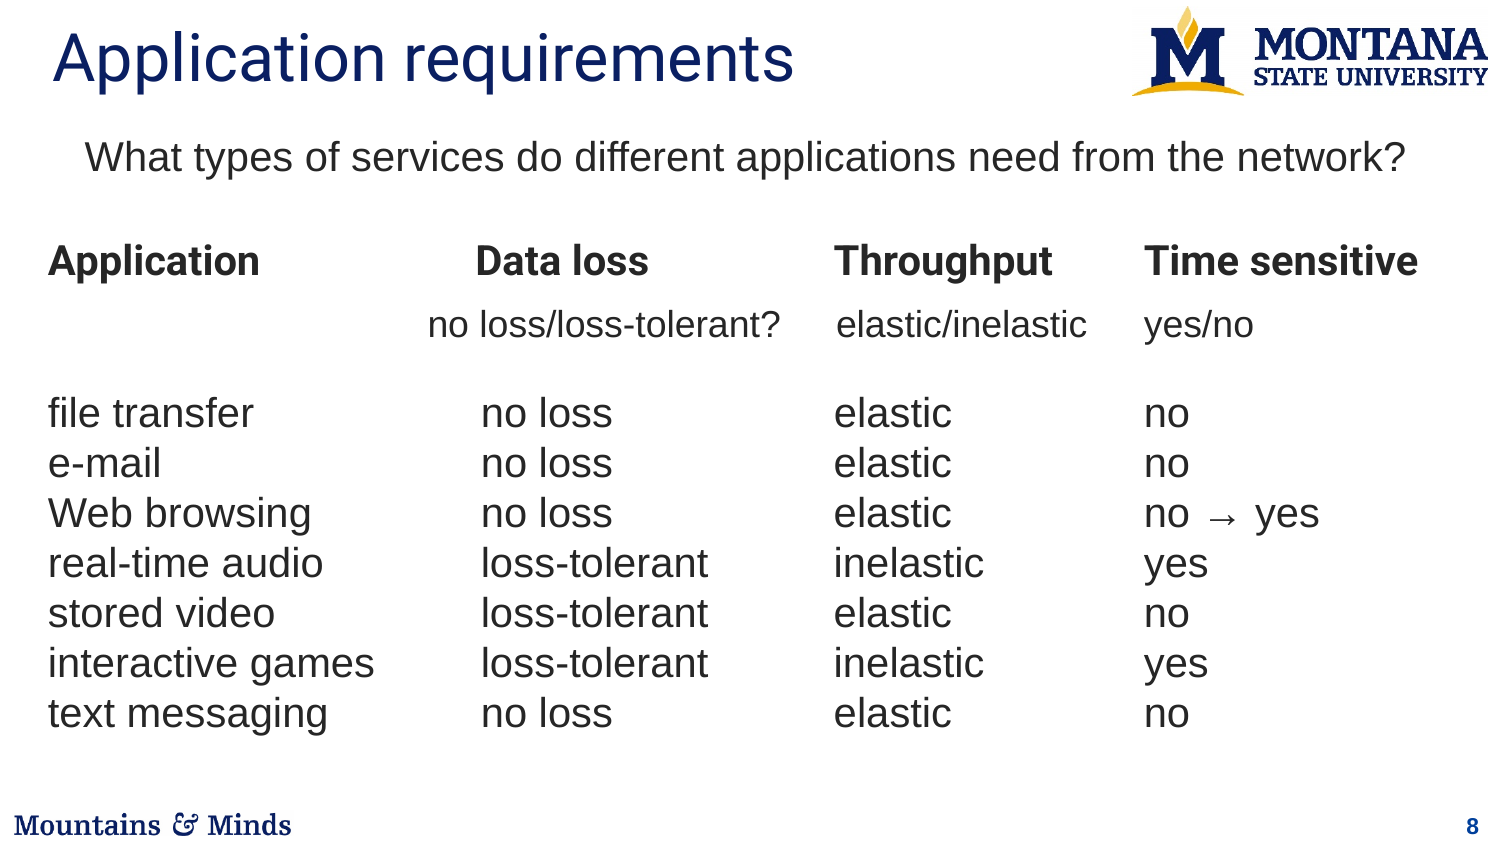

# Application requirements
What types of services do different applications need from the network?
Application
Data loss
Throughput
Time sensitive
no loss/loss-tolerant?
elastic/inelastic
yes/no
file transfer
e-mail
Web browsing
real-time audio
stored video
interactive games
text messaging

no loss
no loss
loss-tolerant
loss-tolerant
loss-tolerant
no loss

elastic
elastic
inelastic
elastic
inelastic
elastic

no
no → yes
yes
no
yes
no
no loss
elastic
no